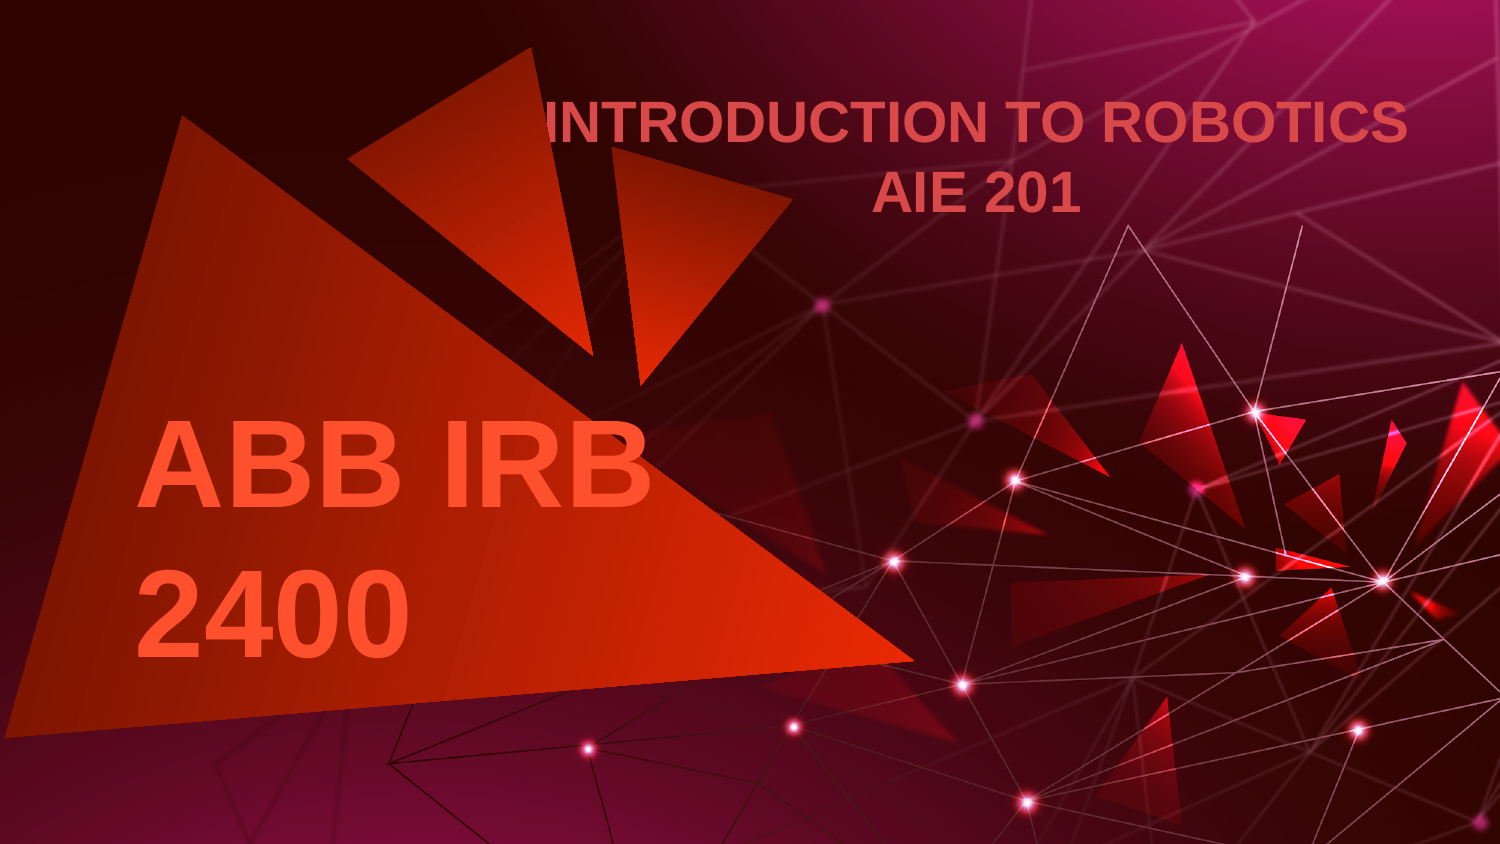

INTRODUCTION TO ROBOTICS
AIE 201

# ABB IRB 2400